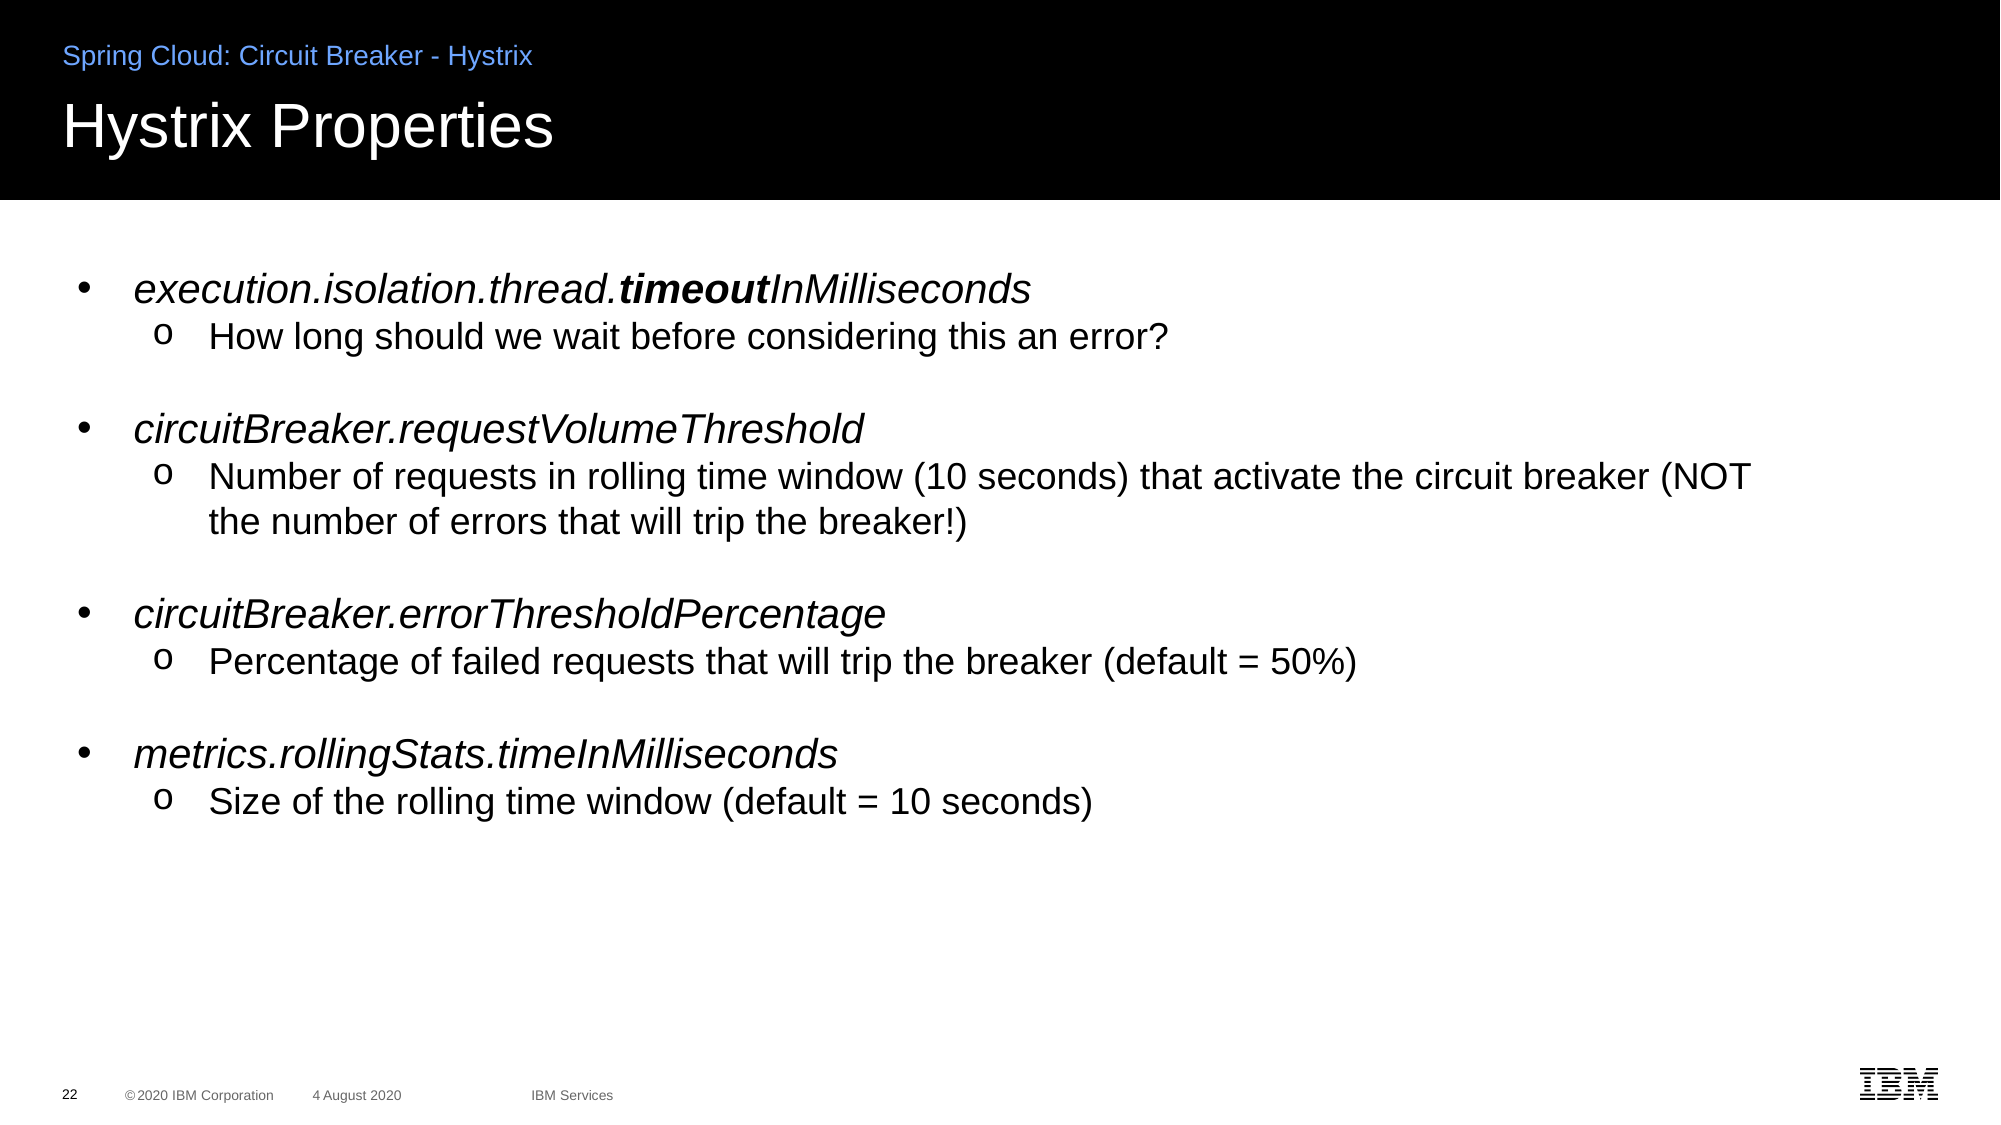

Spring Cloud: Circuit Breaker - Hystrix
# Hystrix Properties
execution.isolation.thread.timeoutInMilliseconds
How long should we wait before considering this an error?

circuitBreaker.requestVolumeThreshold
Number of requests in rolling time window (10 seconds) that activate the circuit breaker (NOT the number of errors that will trip the breaker!)

circuitBreaker.errorThresholdPercentage
Percentage of failed requests that will trip the breaker (default = 50%)

metrics.rollingStats.timeInMilliseconds
Size of the rolling time window (default = 10 seconds)